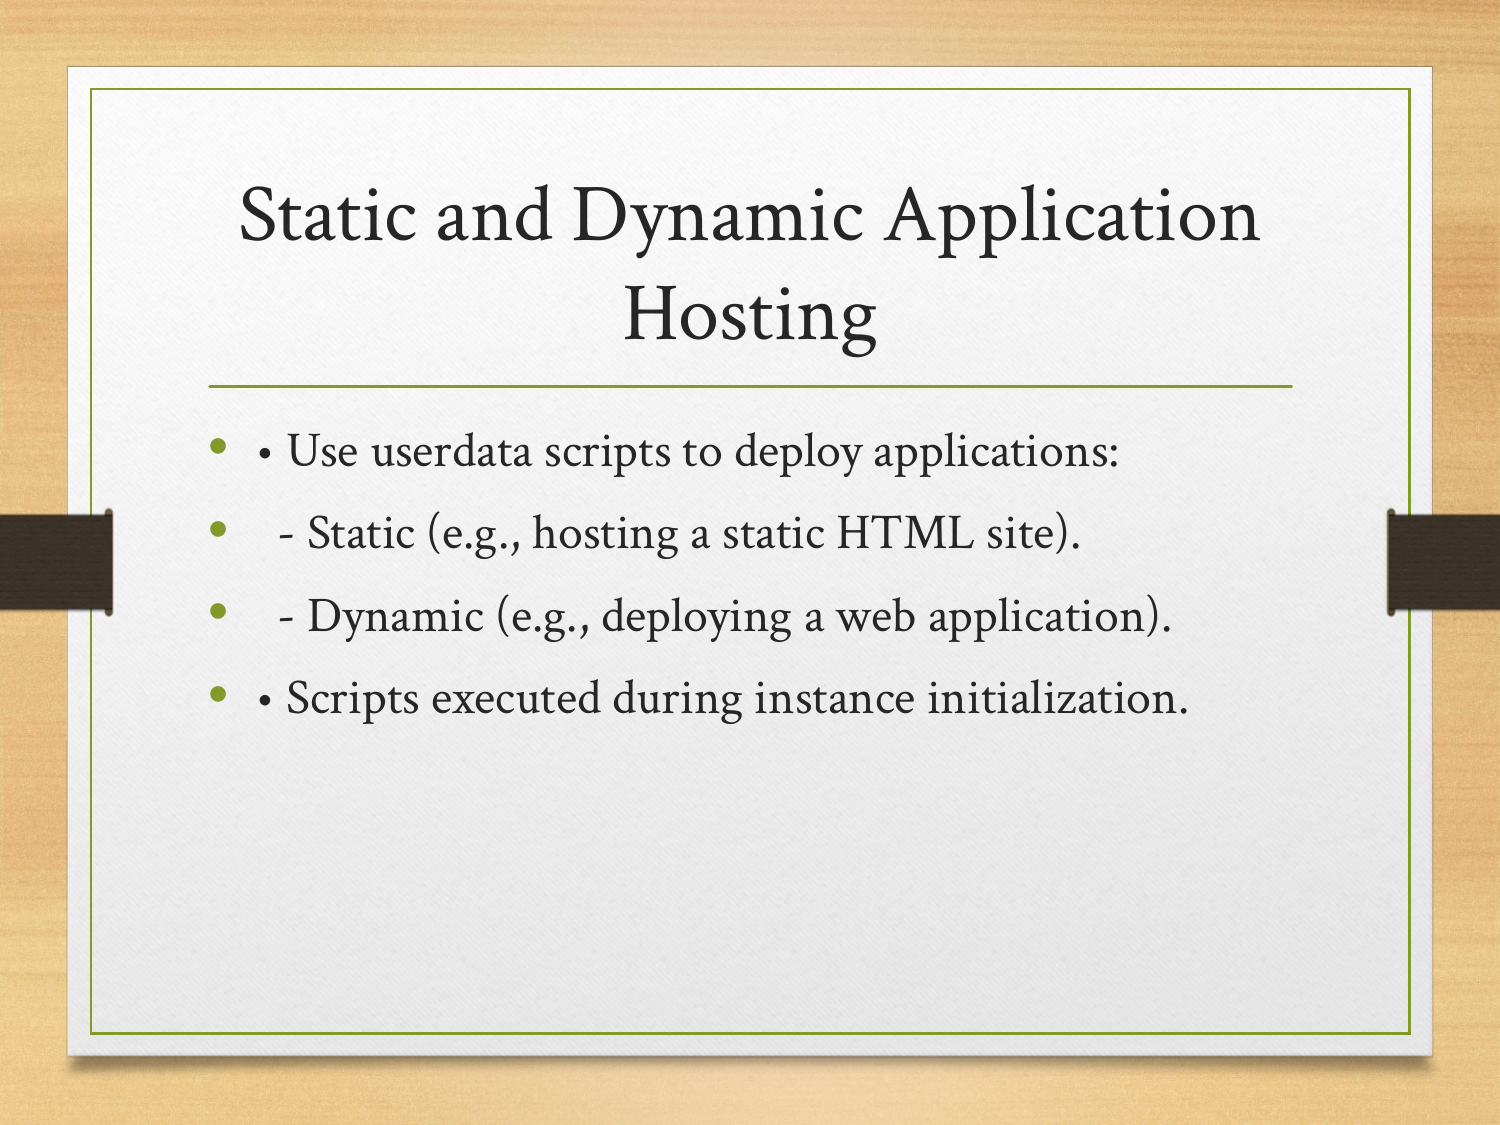

# Static and Dynamic Application Hosting
• Use userdata scripts to deploy applications:
  - Static (e.g., hosting a static HTML site).
  - Dynamic (e.g., deploying a web application).
• Scripts executed during instance initialization.